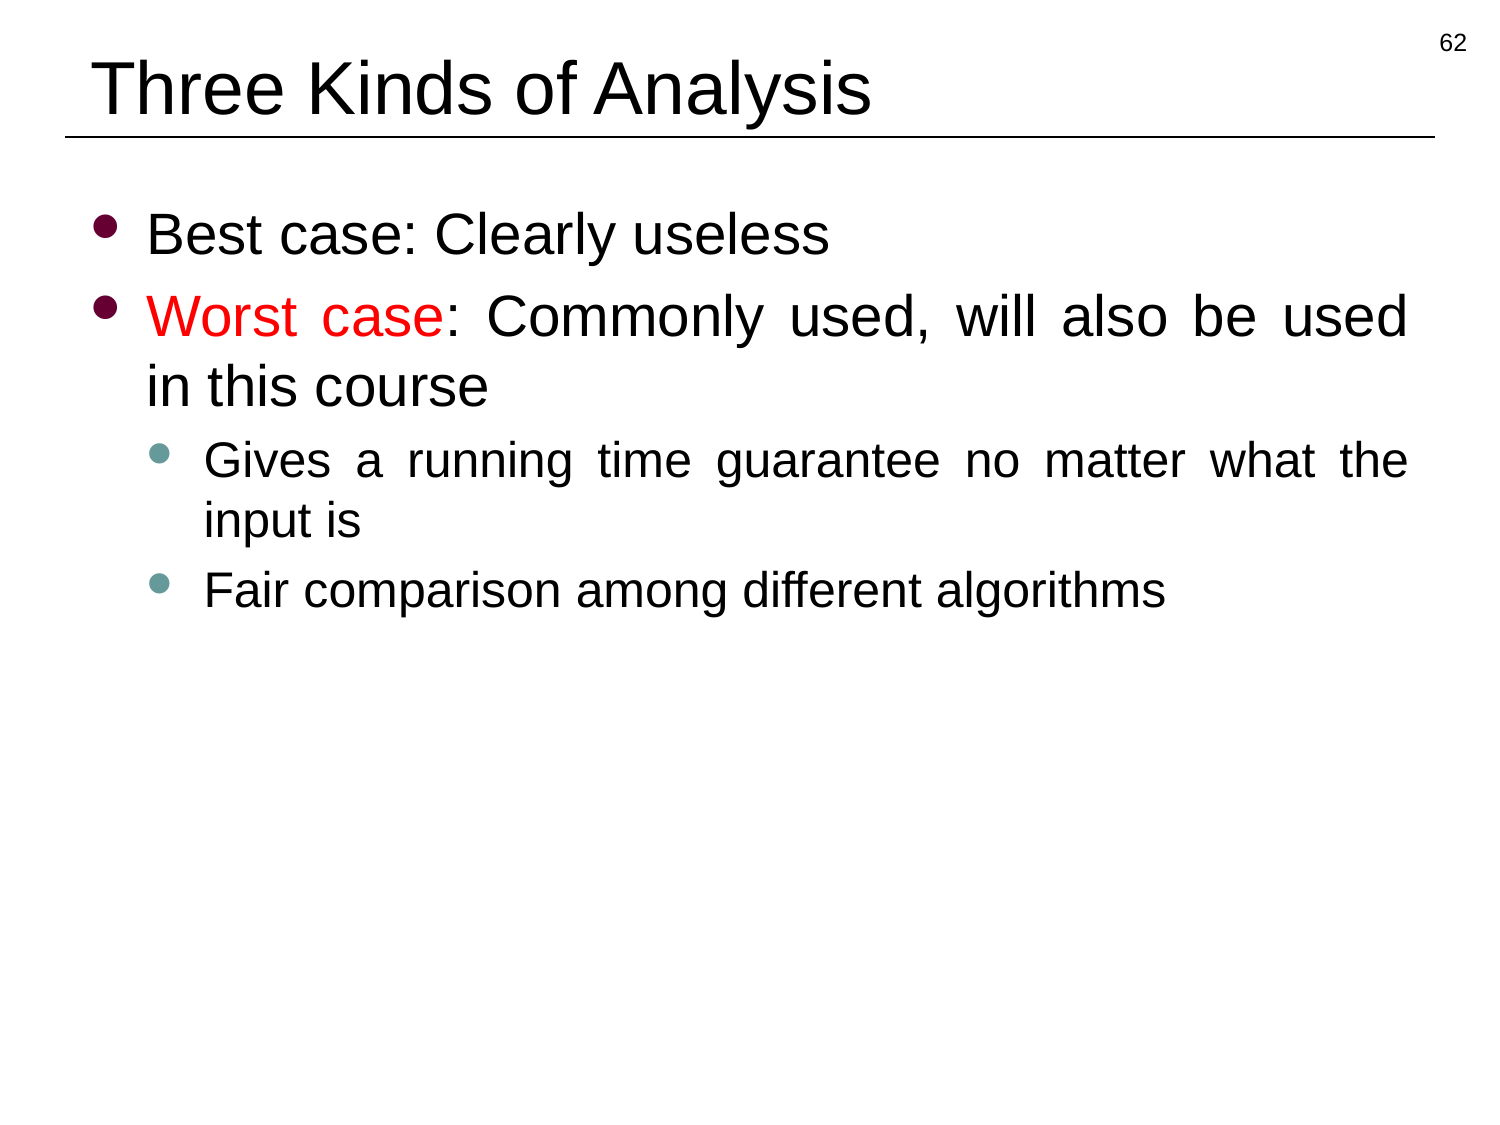

62
# Three Kinds of Analysis

Best case: Clearly useless
Worst case: Commonly used, will also be used in this course
Gives a running time guarantee no matter what the input is
Fair comparison among different algorithms